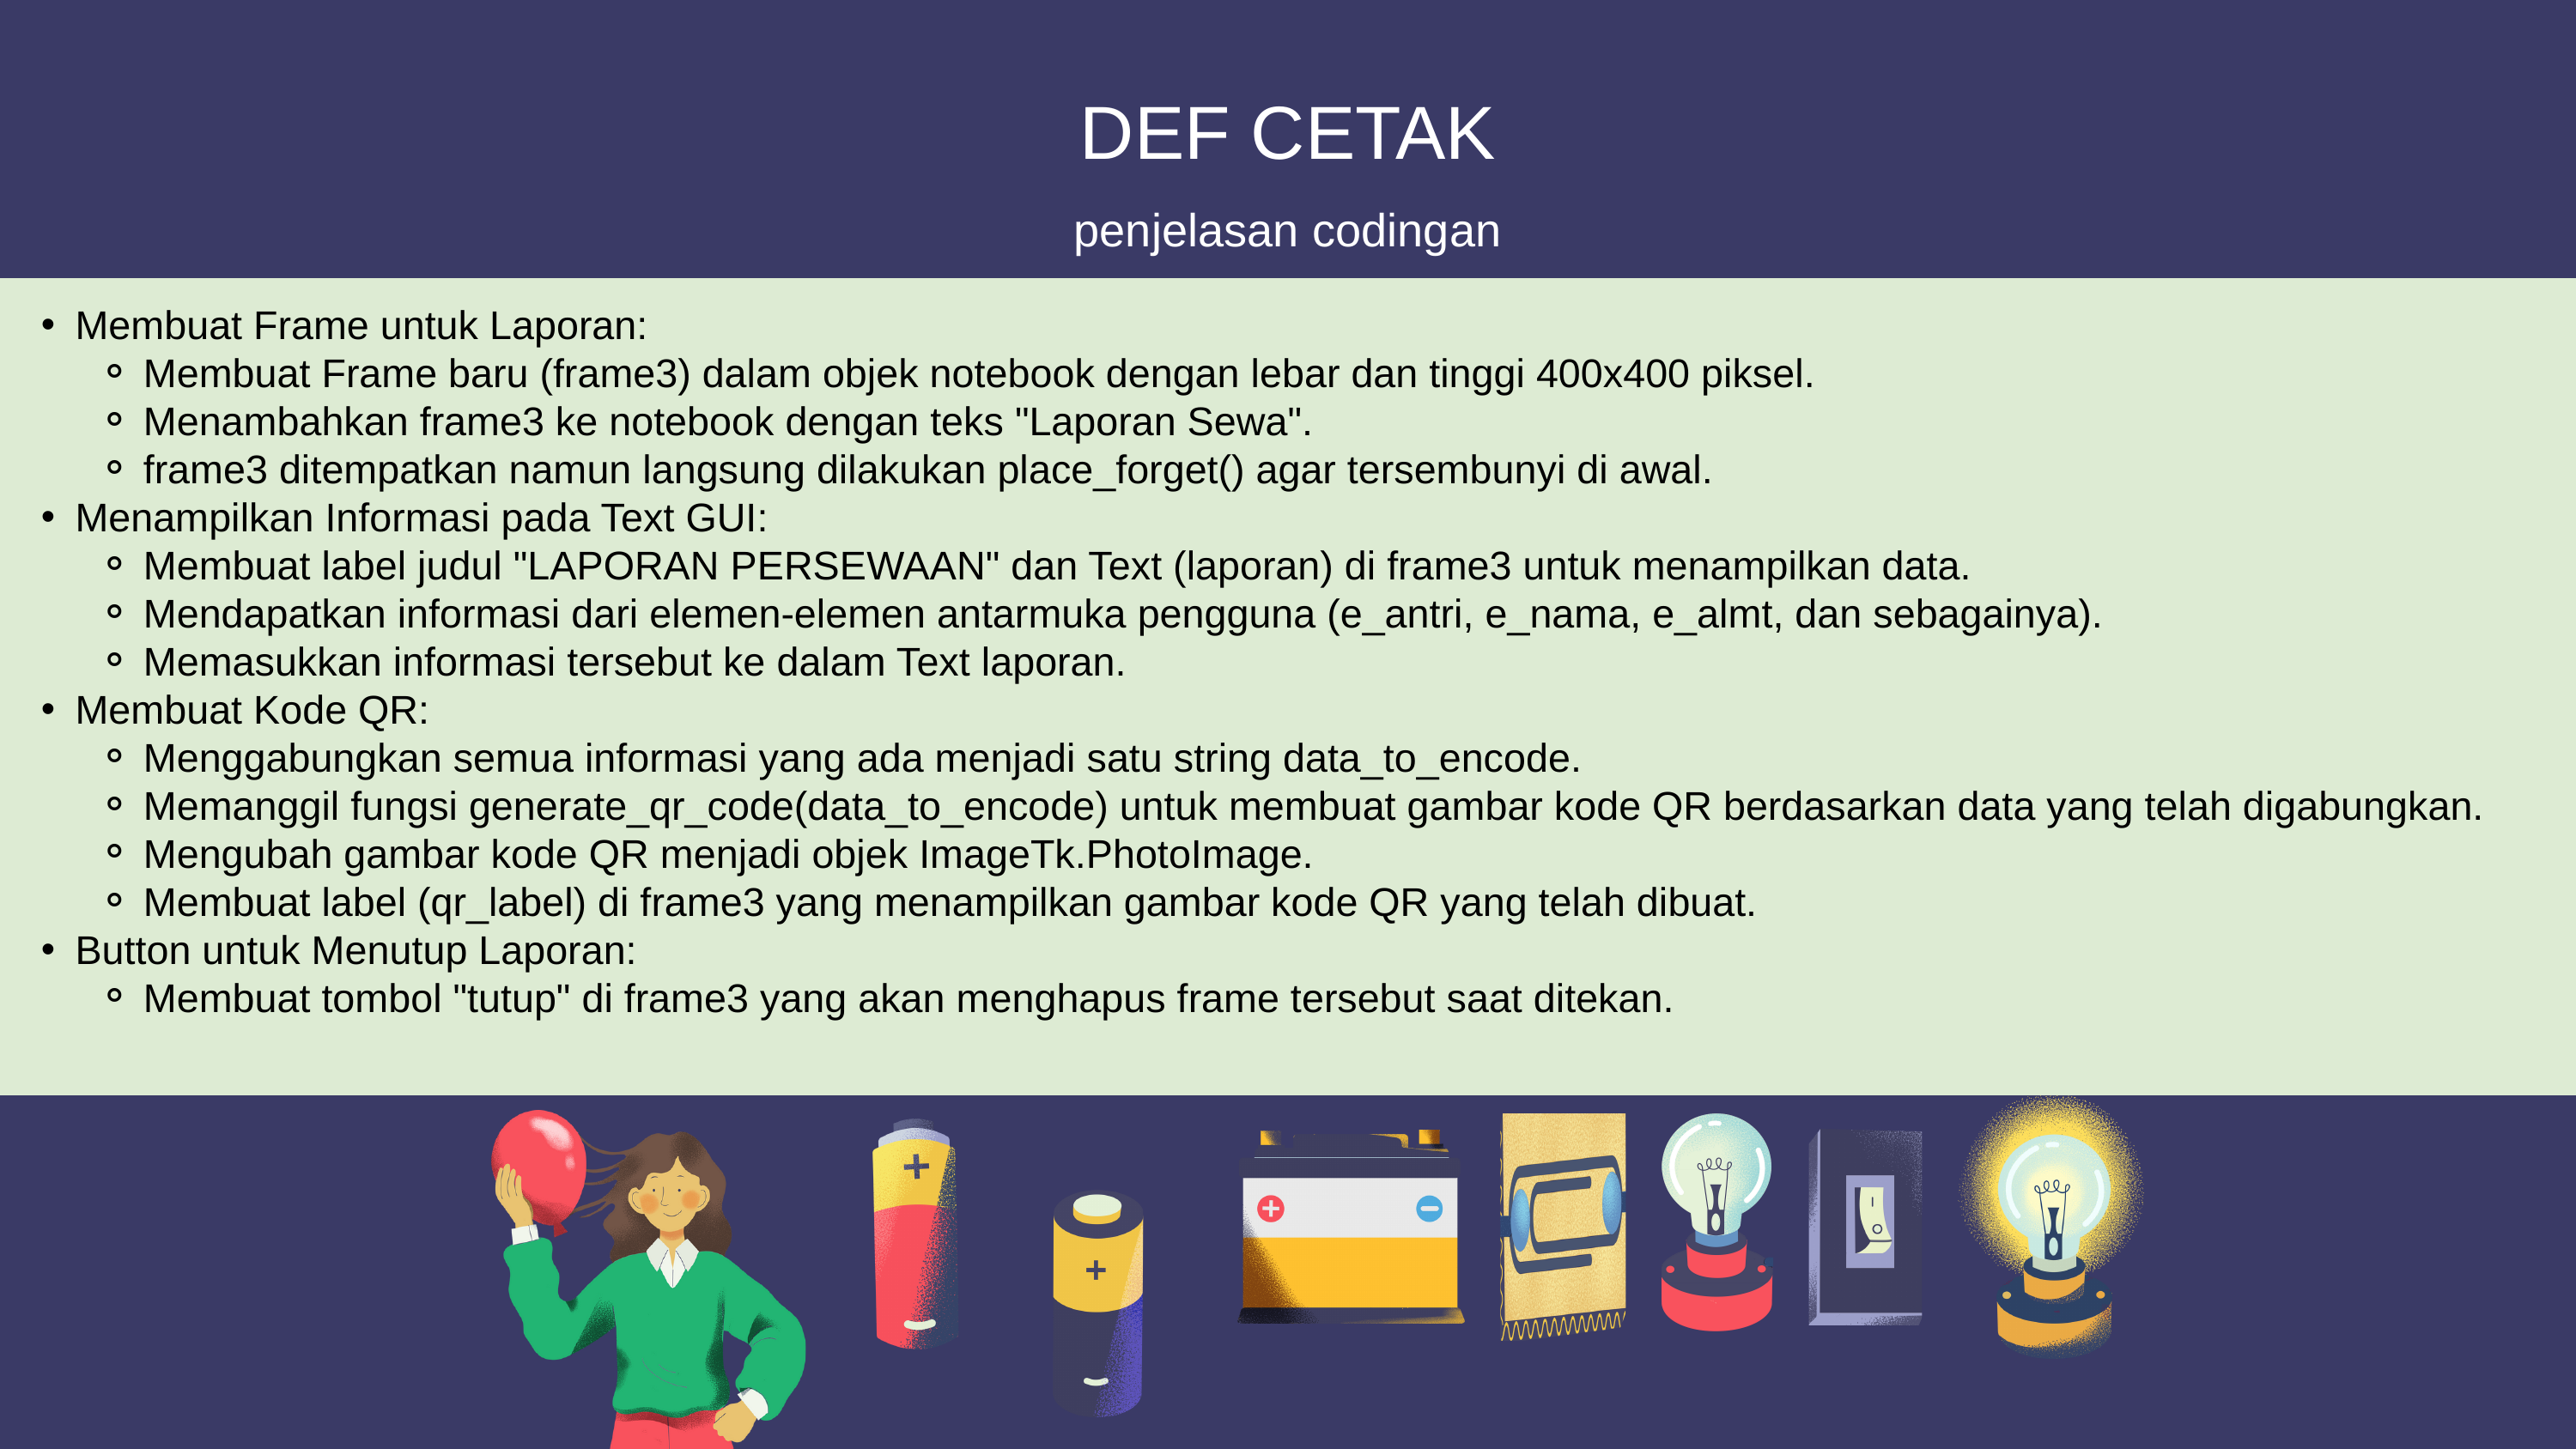

DEF CETAK
penjelasan codingan

Membuat Frame untuk Laporan:
Membuat Frame baru (frame3) dalam objek notebook dengan lebar dan tinggi 400x400 piksel.
Menambahkan frame3 ke notebook dengan teks "Laporan Sewa".
frame3 ditempatkan namun langsung dilakukan place_forget() agar tersembunyi di awal.
Menampilkan Informasi pada Text GUI:
Membuat label judul "LAPORAN PERSEWAAN" dan Text (laporan) di frame3 untuk menampilkan data.
Mendapatkan informasi dari elemen-elemen antarmuka pengguna (e_antri, e_nama, e_almt, dan sebagainya).
Memasukkan informasi tersebut ke dalam Text laporan.
Membuat Kode QR:
Menggabungkan semua informasi yang ada menjadi satu string data_to_encode.
Memanggil fungsi generate_qr_code(data_to_encode) untuk membuat gambar kode QR berdasarkan data yang telah digabungkan.
Mengubah gambar kode QR menjadi objek ImageTk.PhotoImage.
Membuat label (qr_label) di frame3 yang menampilkan gambar kode QR yang telah dibuat.
Button untuk Menutup Laporan:
Membuat tombol "tutup" di frame3 yang akan menghapus frame tersebut saat ditekan.